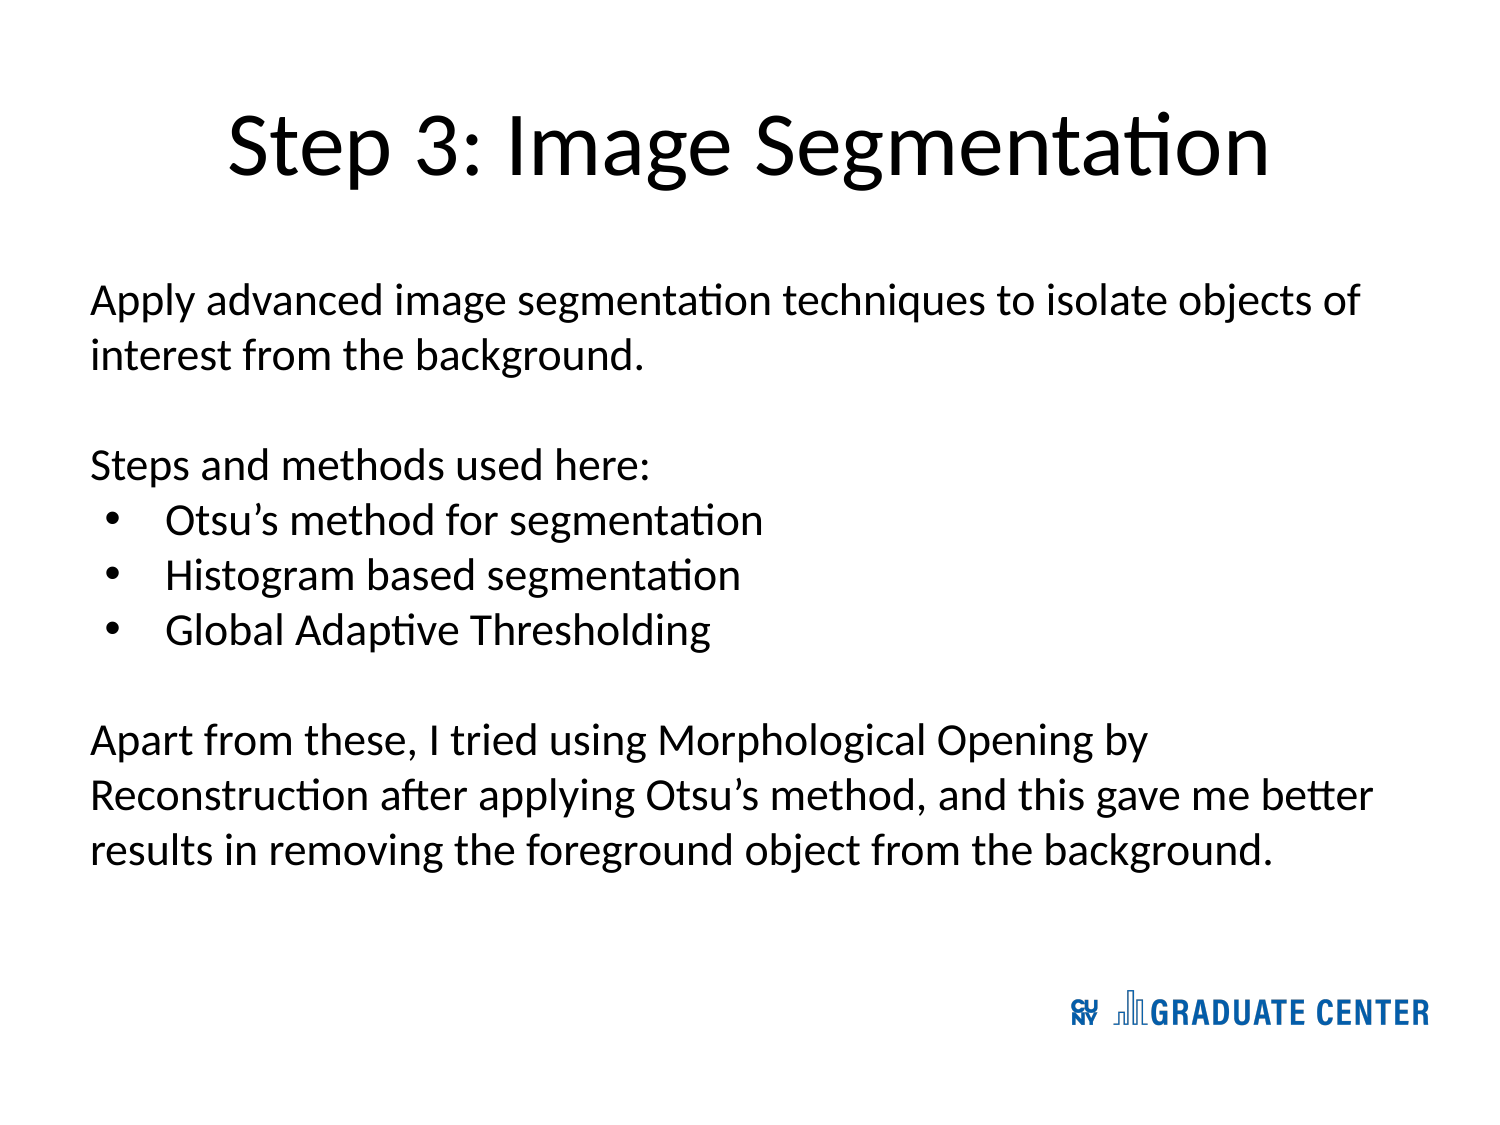

# Step 3: Image Segmentation
Apply advanced image segmentation techniques to isolate objects of interest from the background.

Steps and methods used here:
Otsu’s method for segmentation
Histogram based segmentation
Global Adaptive Thresholding

Apart from these, I tried using Morphological Opening by Reconstruction after applying Otsu’s method, and this gave me better results in removing the foreground object from the background.